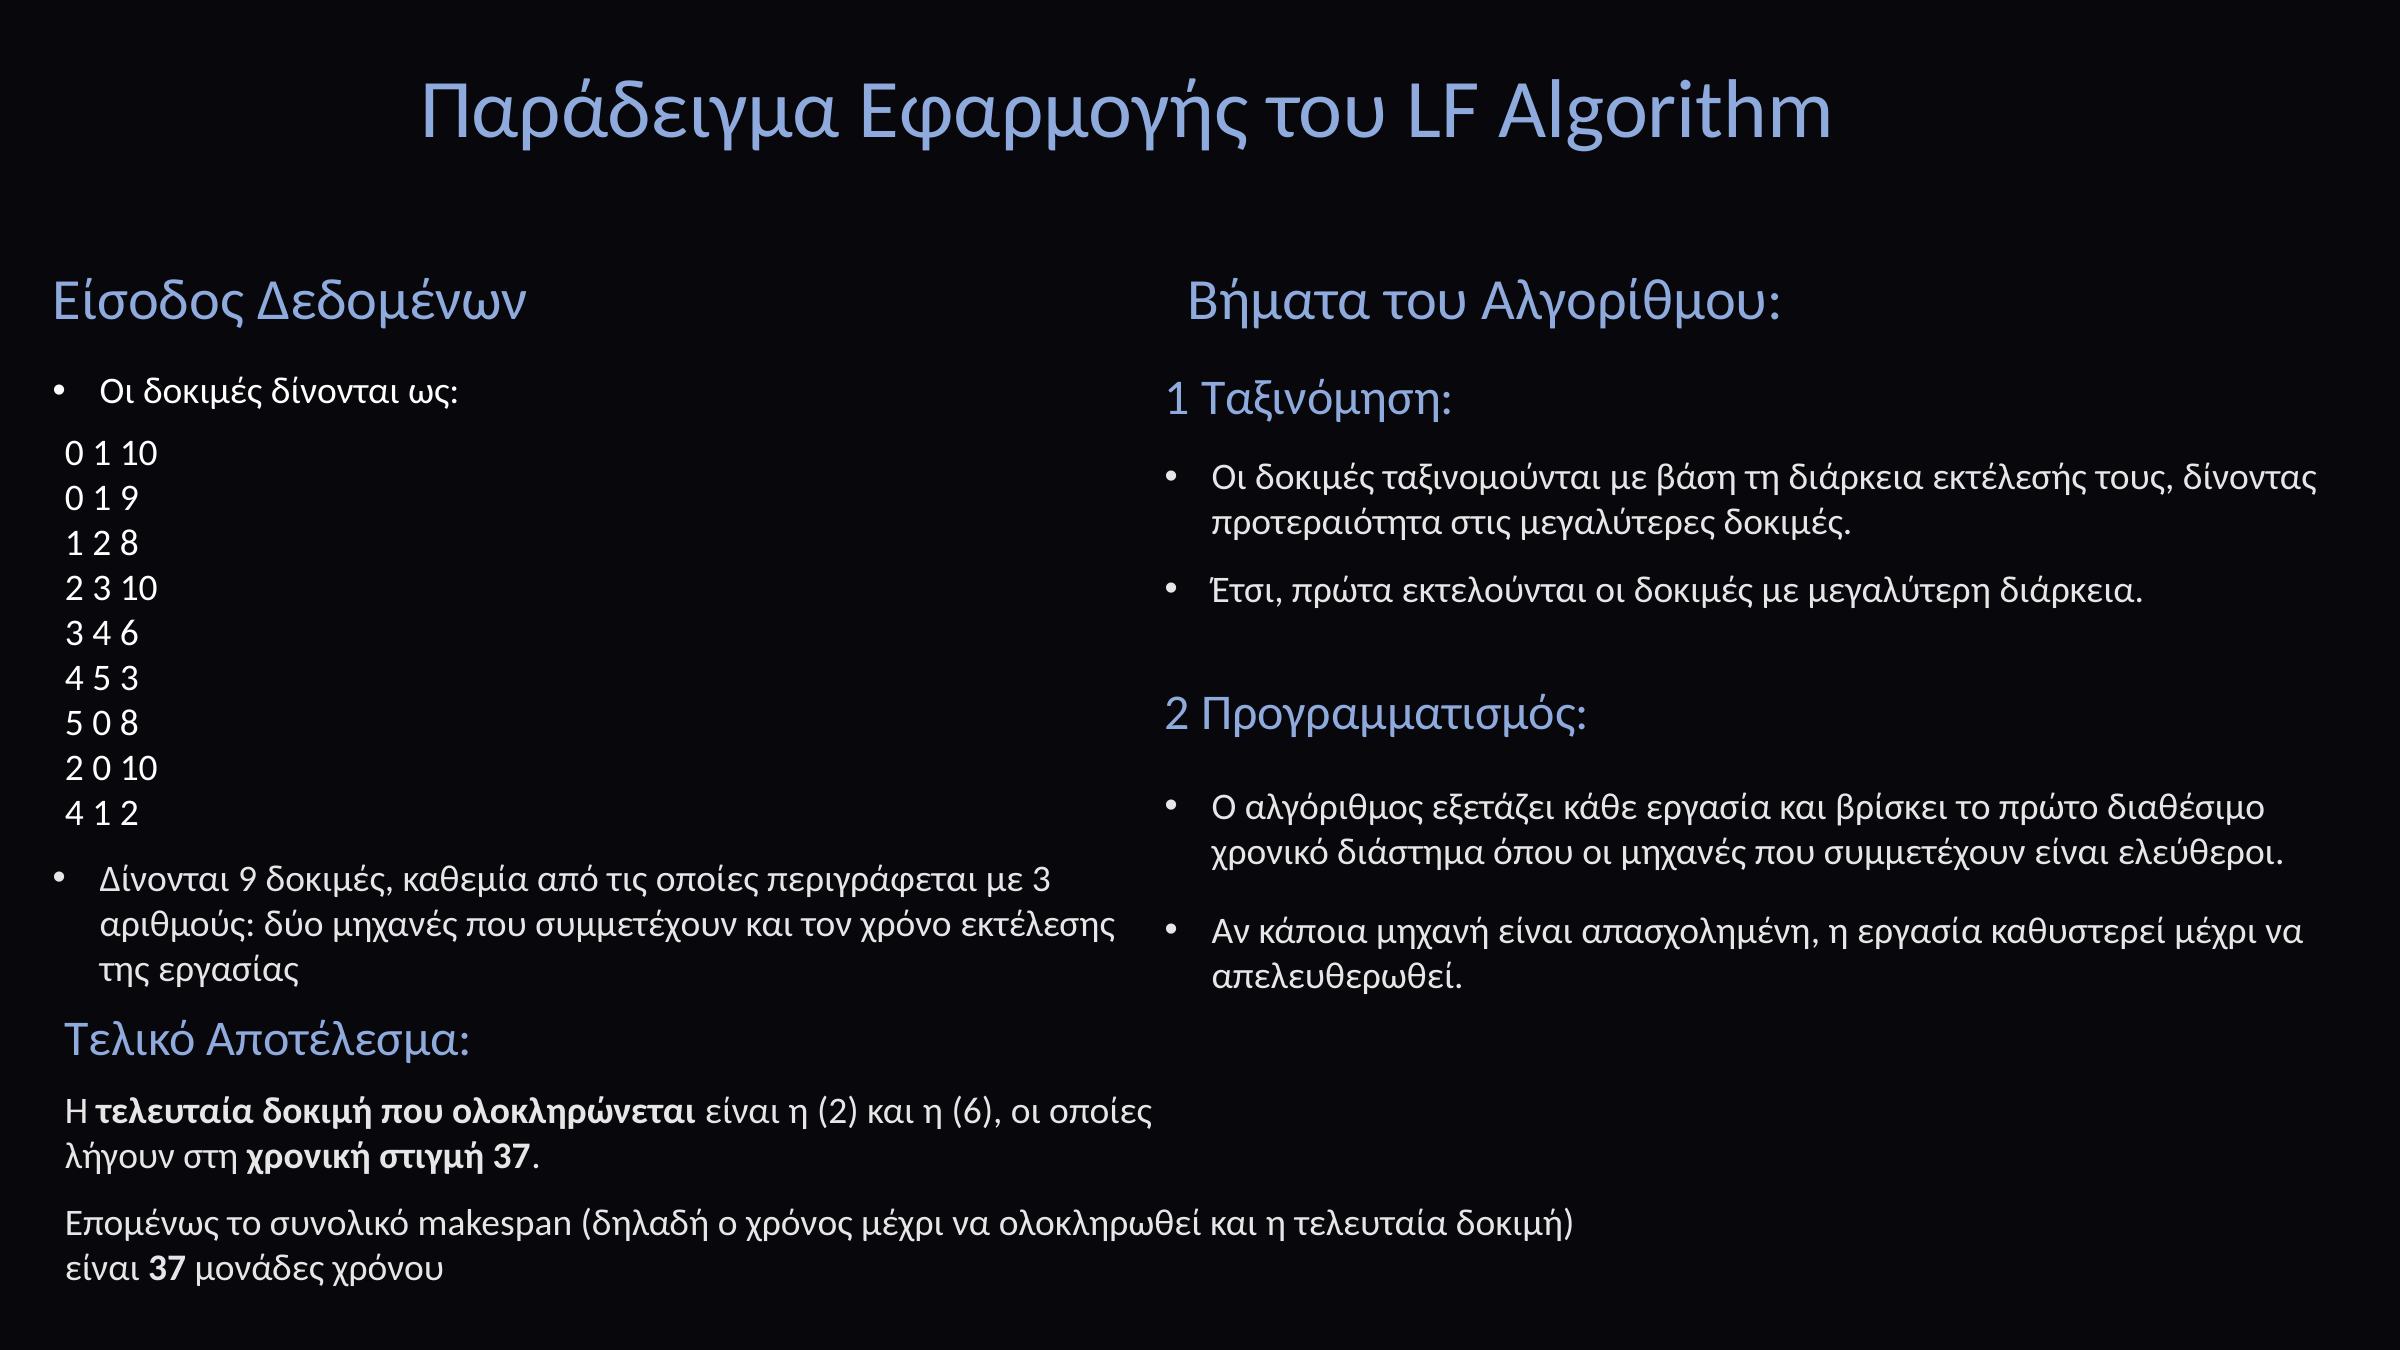

Παράδειγμα Εφαρμογής του LF Algorithm
Είσοδος Δεδομένων
Βήματα του Αλγορίθμου:
1 Ταξινόμηση:
Οι δοκιμές δίνονται ως:
0 1 10
0 1 9
1 2 8
2 3 10
3 4 6
4 5 3
5 0 8
2 0 10
4 1 2
Οι δοκιμές ταξινομούνται με βάση τη διάρκεια εκτέλεσής τους, δίνοντας προτεραιότητα στις μεγαλύτερες δοκιμές.
Έτσι, πρώτα εκτελούνται οι δοκιμές με μεγαλύτερη διάρκεια.
2 Προγραμματισμός:
Ο αλγόριθμος εξετάζει κάθε εργασία και βρίσκει το πρώτο διαθέσιμο χρονικό διάστημα όπου οι μηχανές που συμμετέχουν είναι ελεύθεροι.
Δίνονται 9 δοκιμές, καθεμία από τις οποίες περιγράφεται με 3 αριθμούς: δύο μηχανές που συμμετέχουν και τον χρόνο εκτέλεσης της εργασίας
Αν κάποια μηχανή είναι απασχολημένη, η εργασία καθυστερεί μέχρι να απελευθερωθεί.
Τελικό Αποτέλεσμα:
Η τελευταία δοκιμή που ολοκληρώνεται είναι η (2) και η (6), οι οποίες λήγουν στη χρονική στιγμή 37.
Επομένως το συνολικό makespan (δηλαδή ο χρόνος μέχρι να ολοκληρωθεί και η τελευταία δοκιμή) είναι 37 μονάδες χρόνου